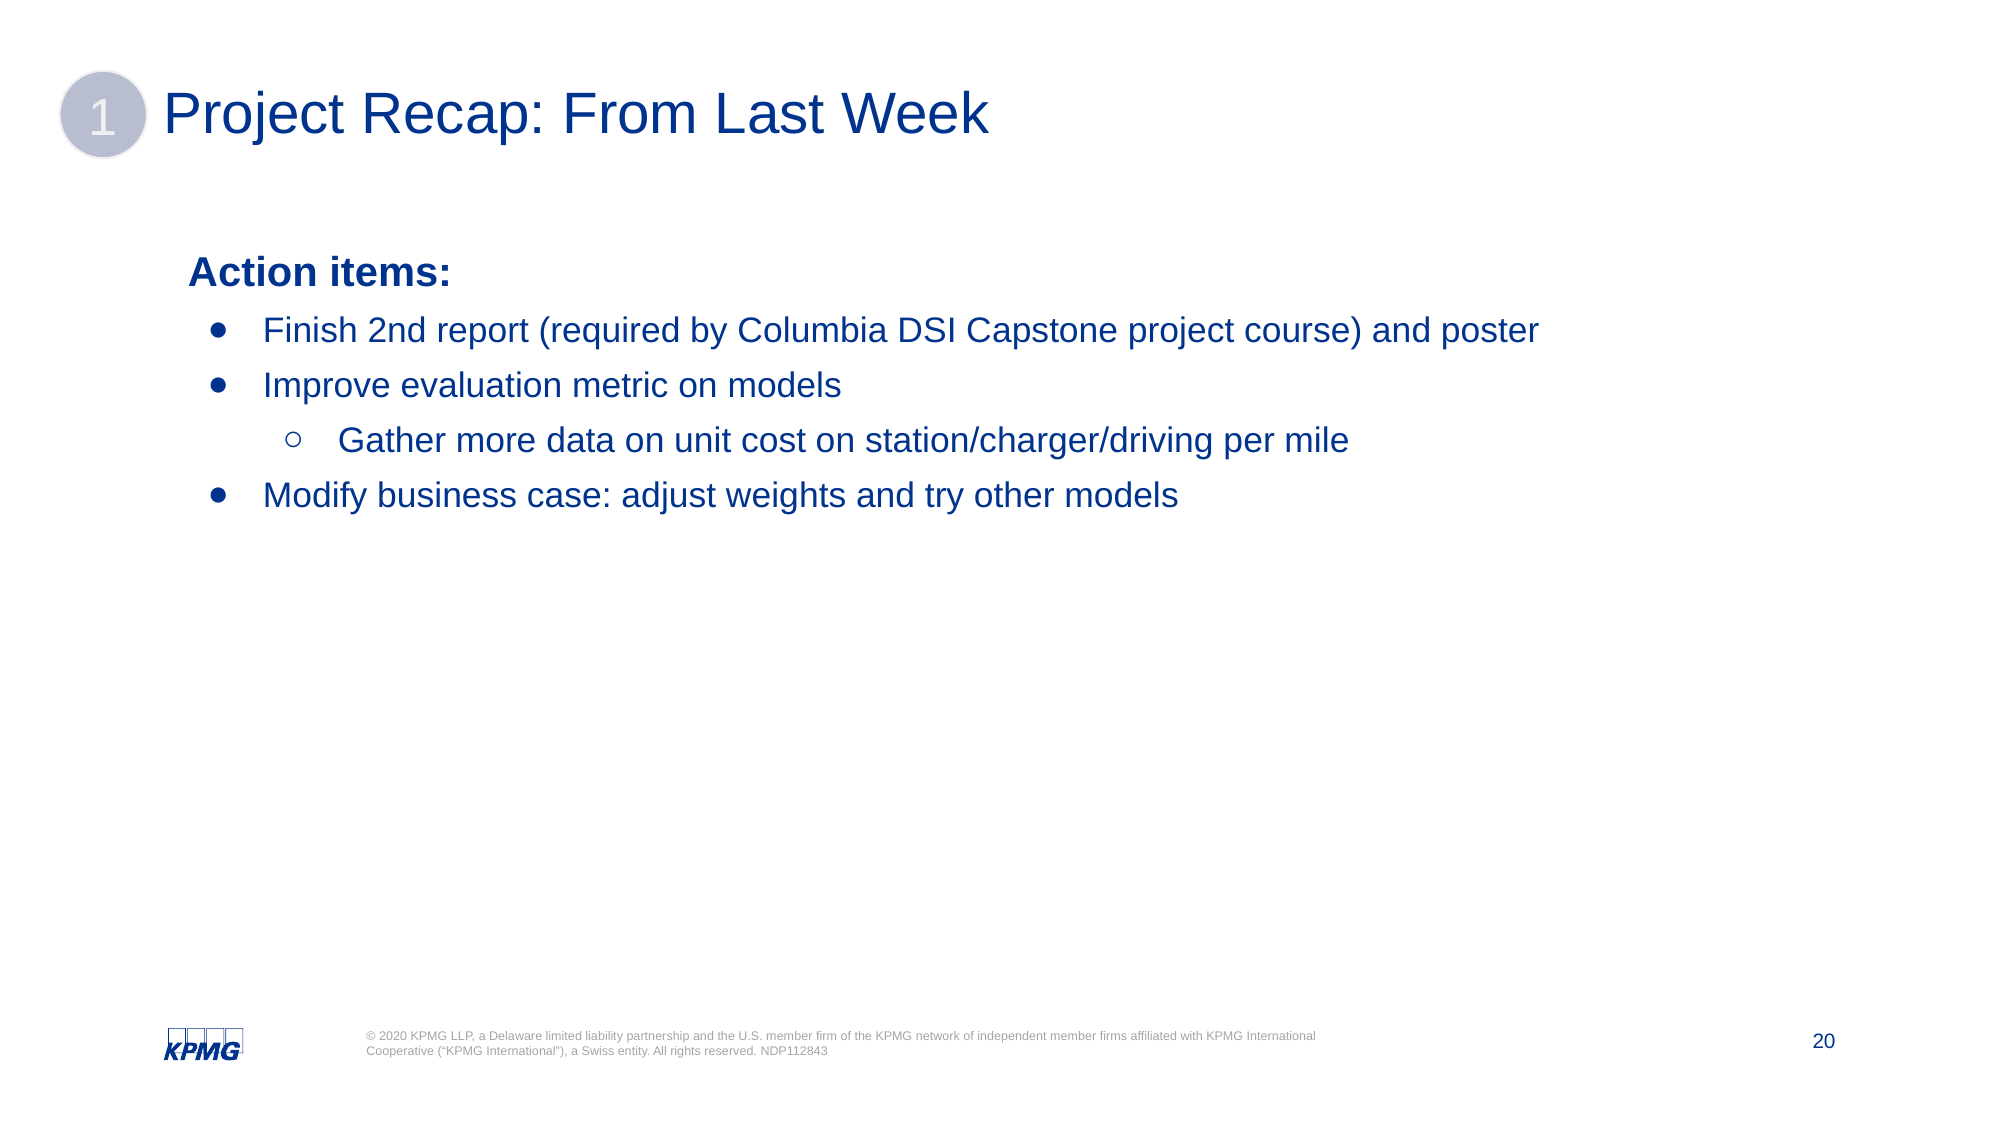

# Project Recap: From Last Week
1

Action items:
Finish 2nd report (required by Columbia DSI Capstone project course) and poster
Improve evaluation metric on models
Gather more data on unit cost on station/charger/driving per mile
Modify business case: adjust weights and try other models